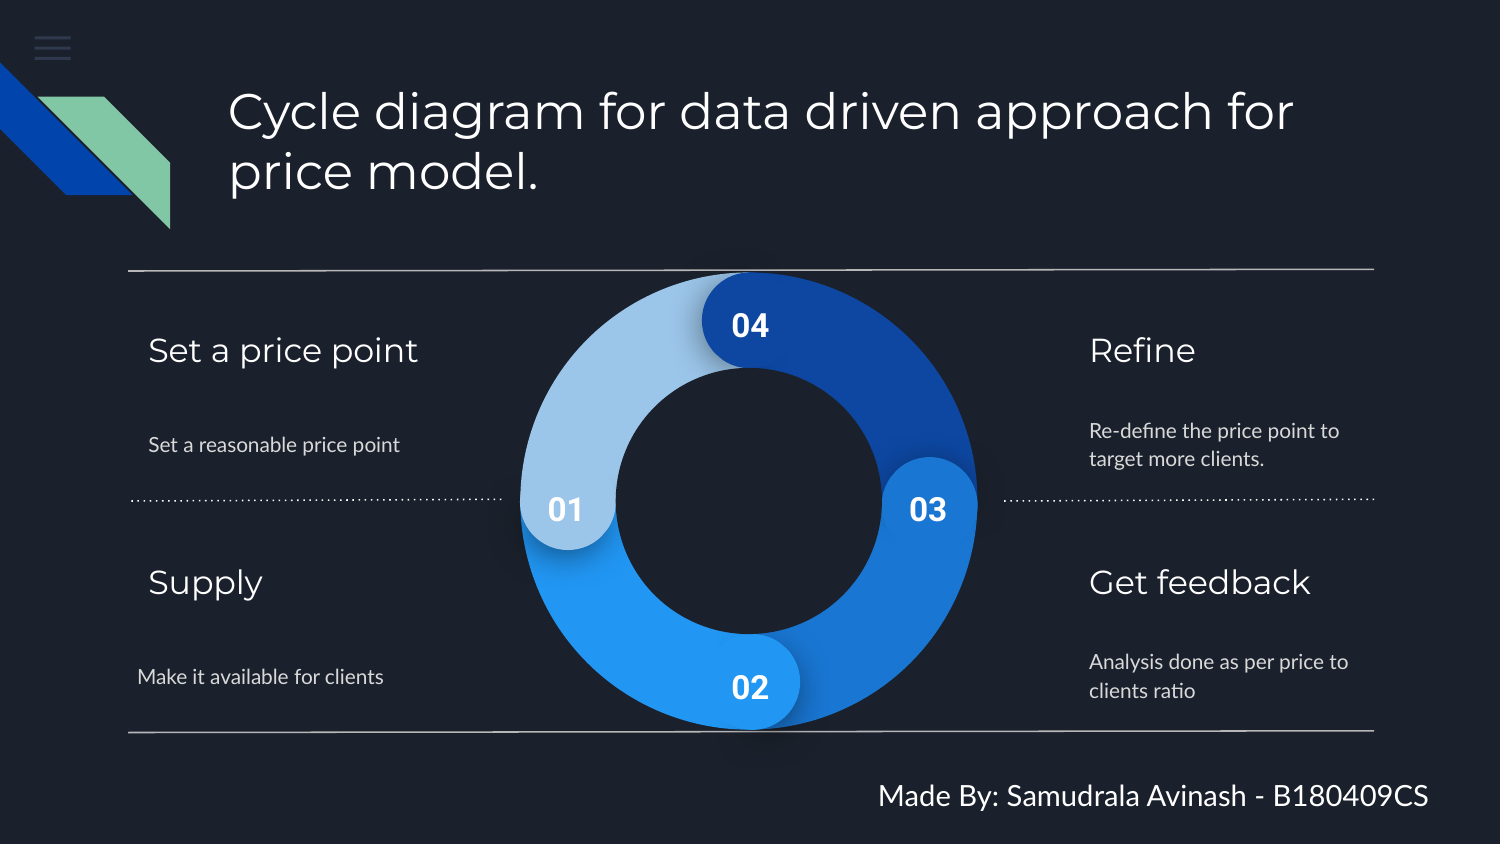

# Cycle diagram for data driven approach for price model.

04
Set a price point
Refine

Set a reasonable price point
Re-define the price point to target more clients.

01
03
Supply
Get feedback
Make it available for clients
Analysis done as per price to clients ratio

02
Made By: Samudrala Avinash - B180409CS